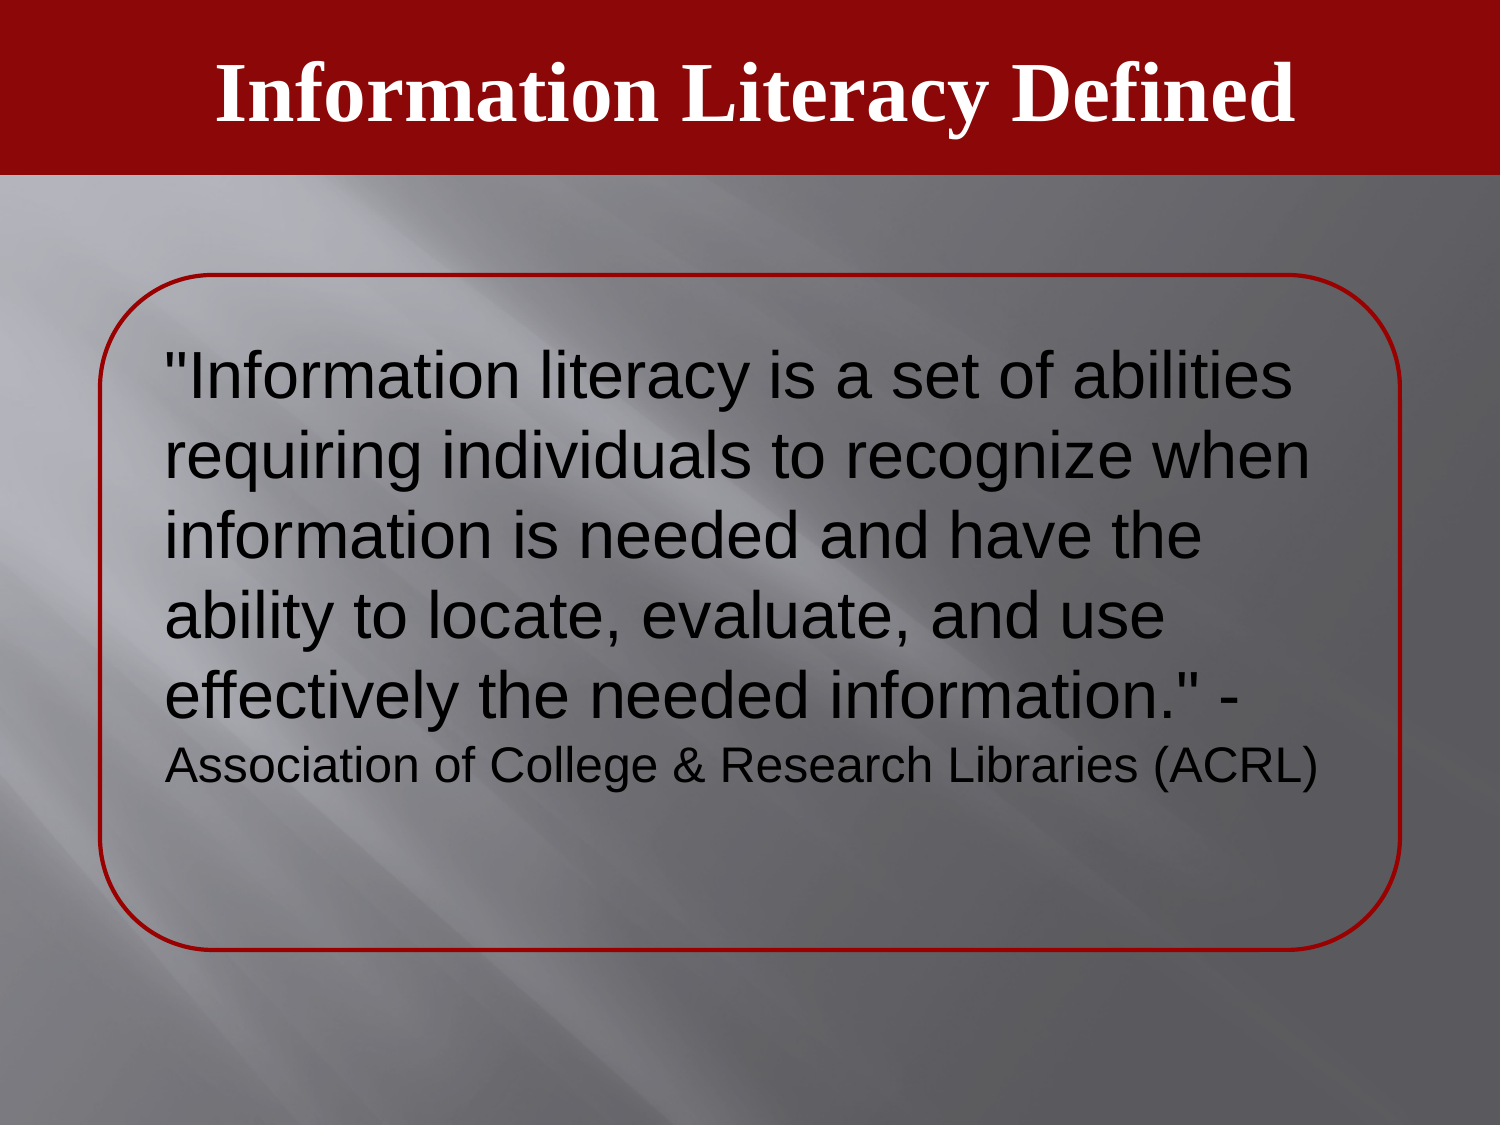

# Information Literacy Defined

"Information literacy is a set of abilities requiring individuals to recognize when information is needed and have the ability to locate, evaluate, and use effectively the needed information." - Association of College & Research Libraries (ACRL)